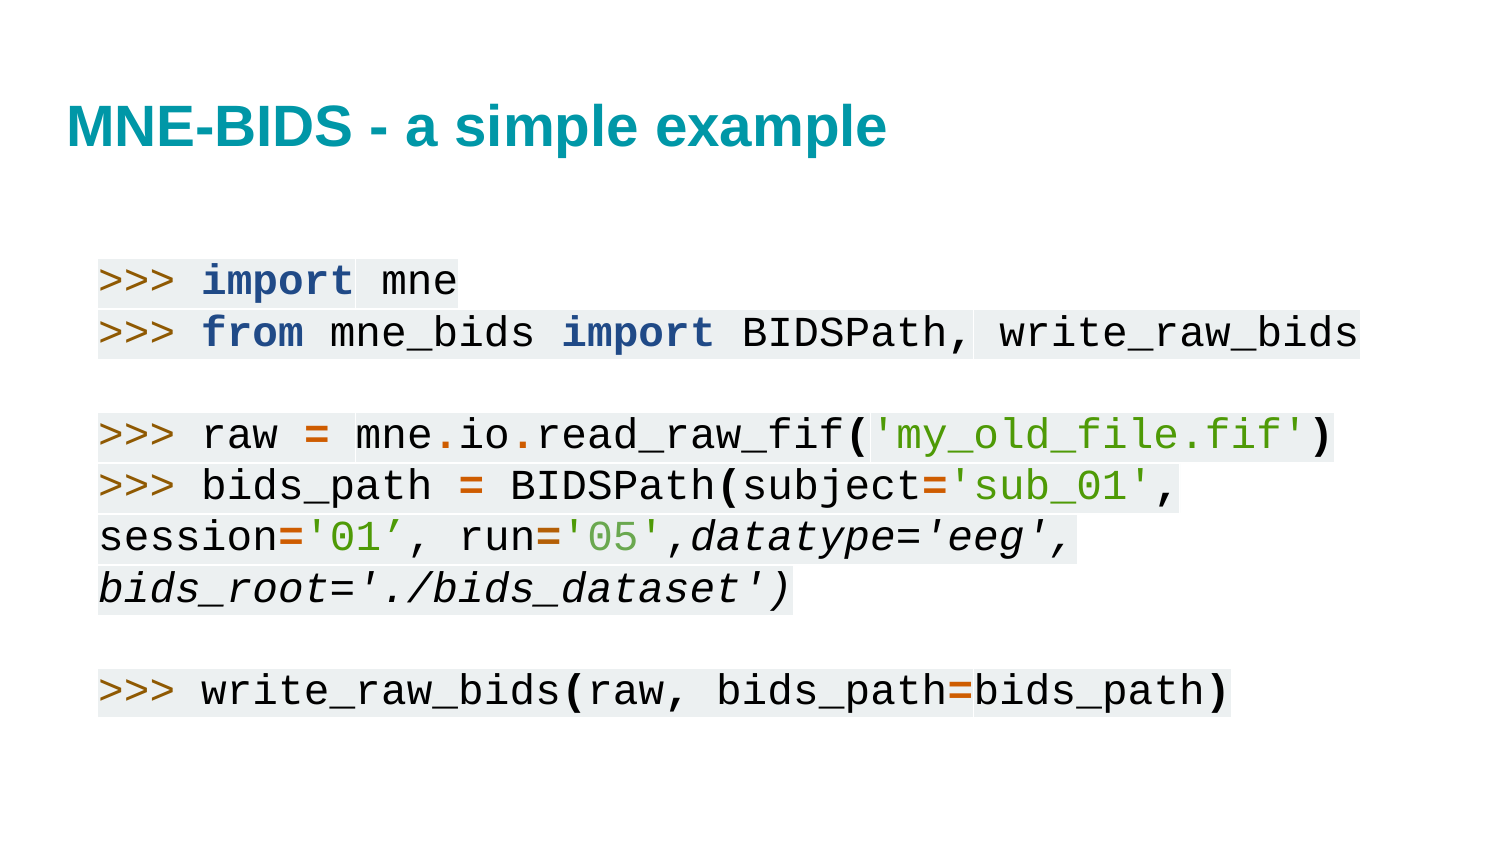

# MNE-BIDS - a simple example
>>> import mne
>>> from mne_bids import BIDSPath, write_raw_bids

>>> raw = mne.io.read_raw_fif('my_old_file.fif')
>>> bids_path = BIDSPath(subject='sub_01', session='01’, run='05',datatype='eeg', bids_root='./bids_dataset')

>>> write_raw_bids(raw, bids_path=bids_path)